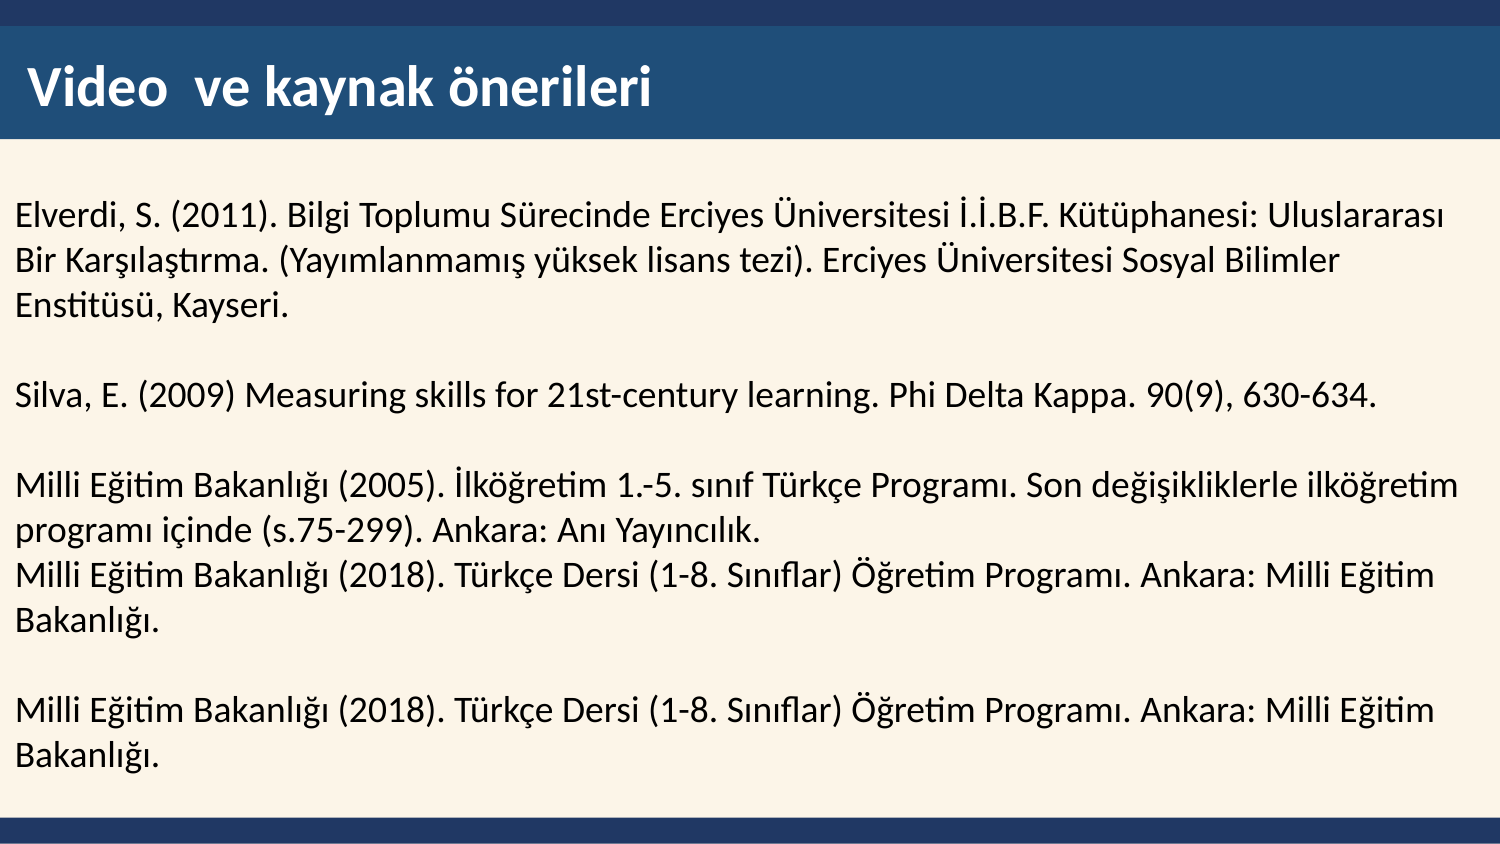

Video  ve kaynak önerileri

Elverdi, S. (2011). Bilgi Toplumu Sürecinde Erciyes Üniversitesi İ.İ.B.F. Kütüphanesi: Uluslararası Bir Karşılaştırma. (Yayımlanmamış yüksek lisans tezi). Erciyes Üniversitesi Sosyal Bilimler Enstitüsü, Kayseri.

Silva, E. (2009) Measuring skills for 21st-century learning. Phi Delta Kappa. 90(9), 630-634.

Milli Eğitim Bakanlığı (2005). İlköğretim 1.-5. sınıf Türkçe Programı. Son değişikliklerle ilköğretim programı içinde (s.75-299). Ankara: Anı Yayıncılık.
Milli Eğitim Bakanlığı (2018). Türkçe Dersi (1-8. Sınıflar) Öğretim Programı. Ankara: Milli Eğitim Bakanlığı.

Milli Eğitim Bakanlığı (2018). Türkçe Dersi (1-8. Sınıflar) Öğretim Programı. Ankara: Milli Eğitim Bakanlığı.